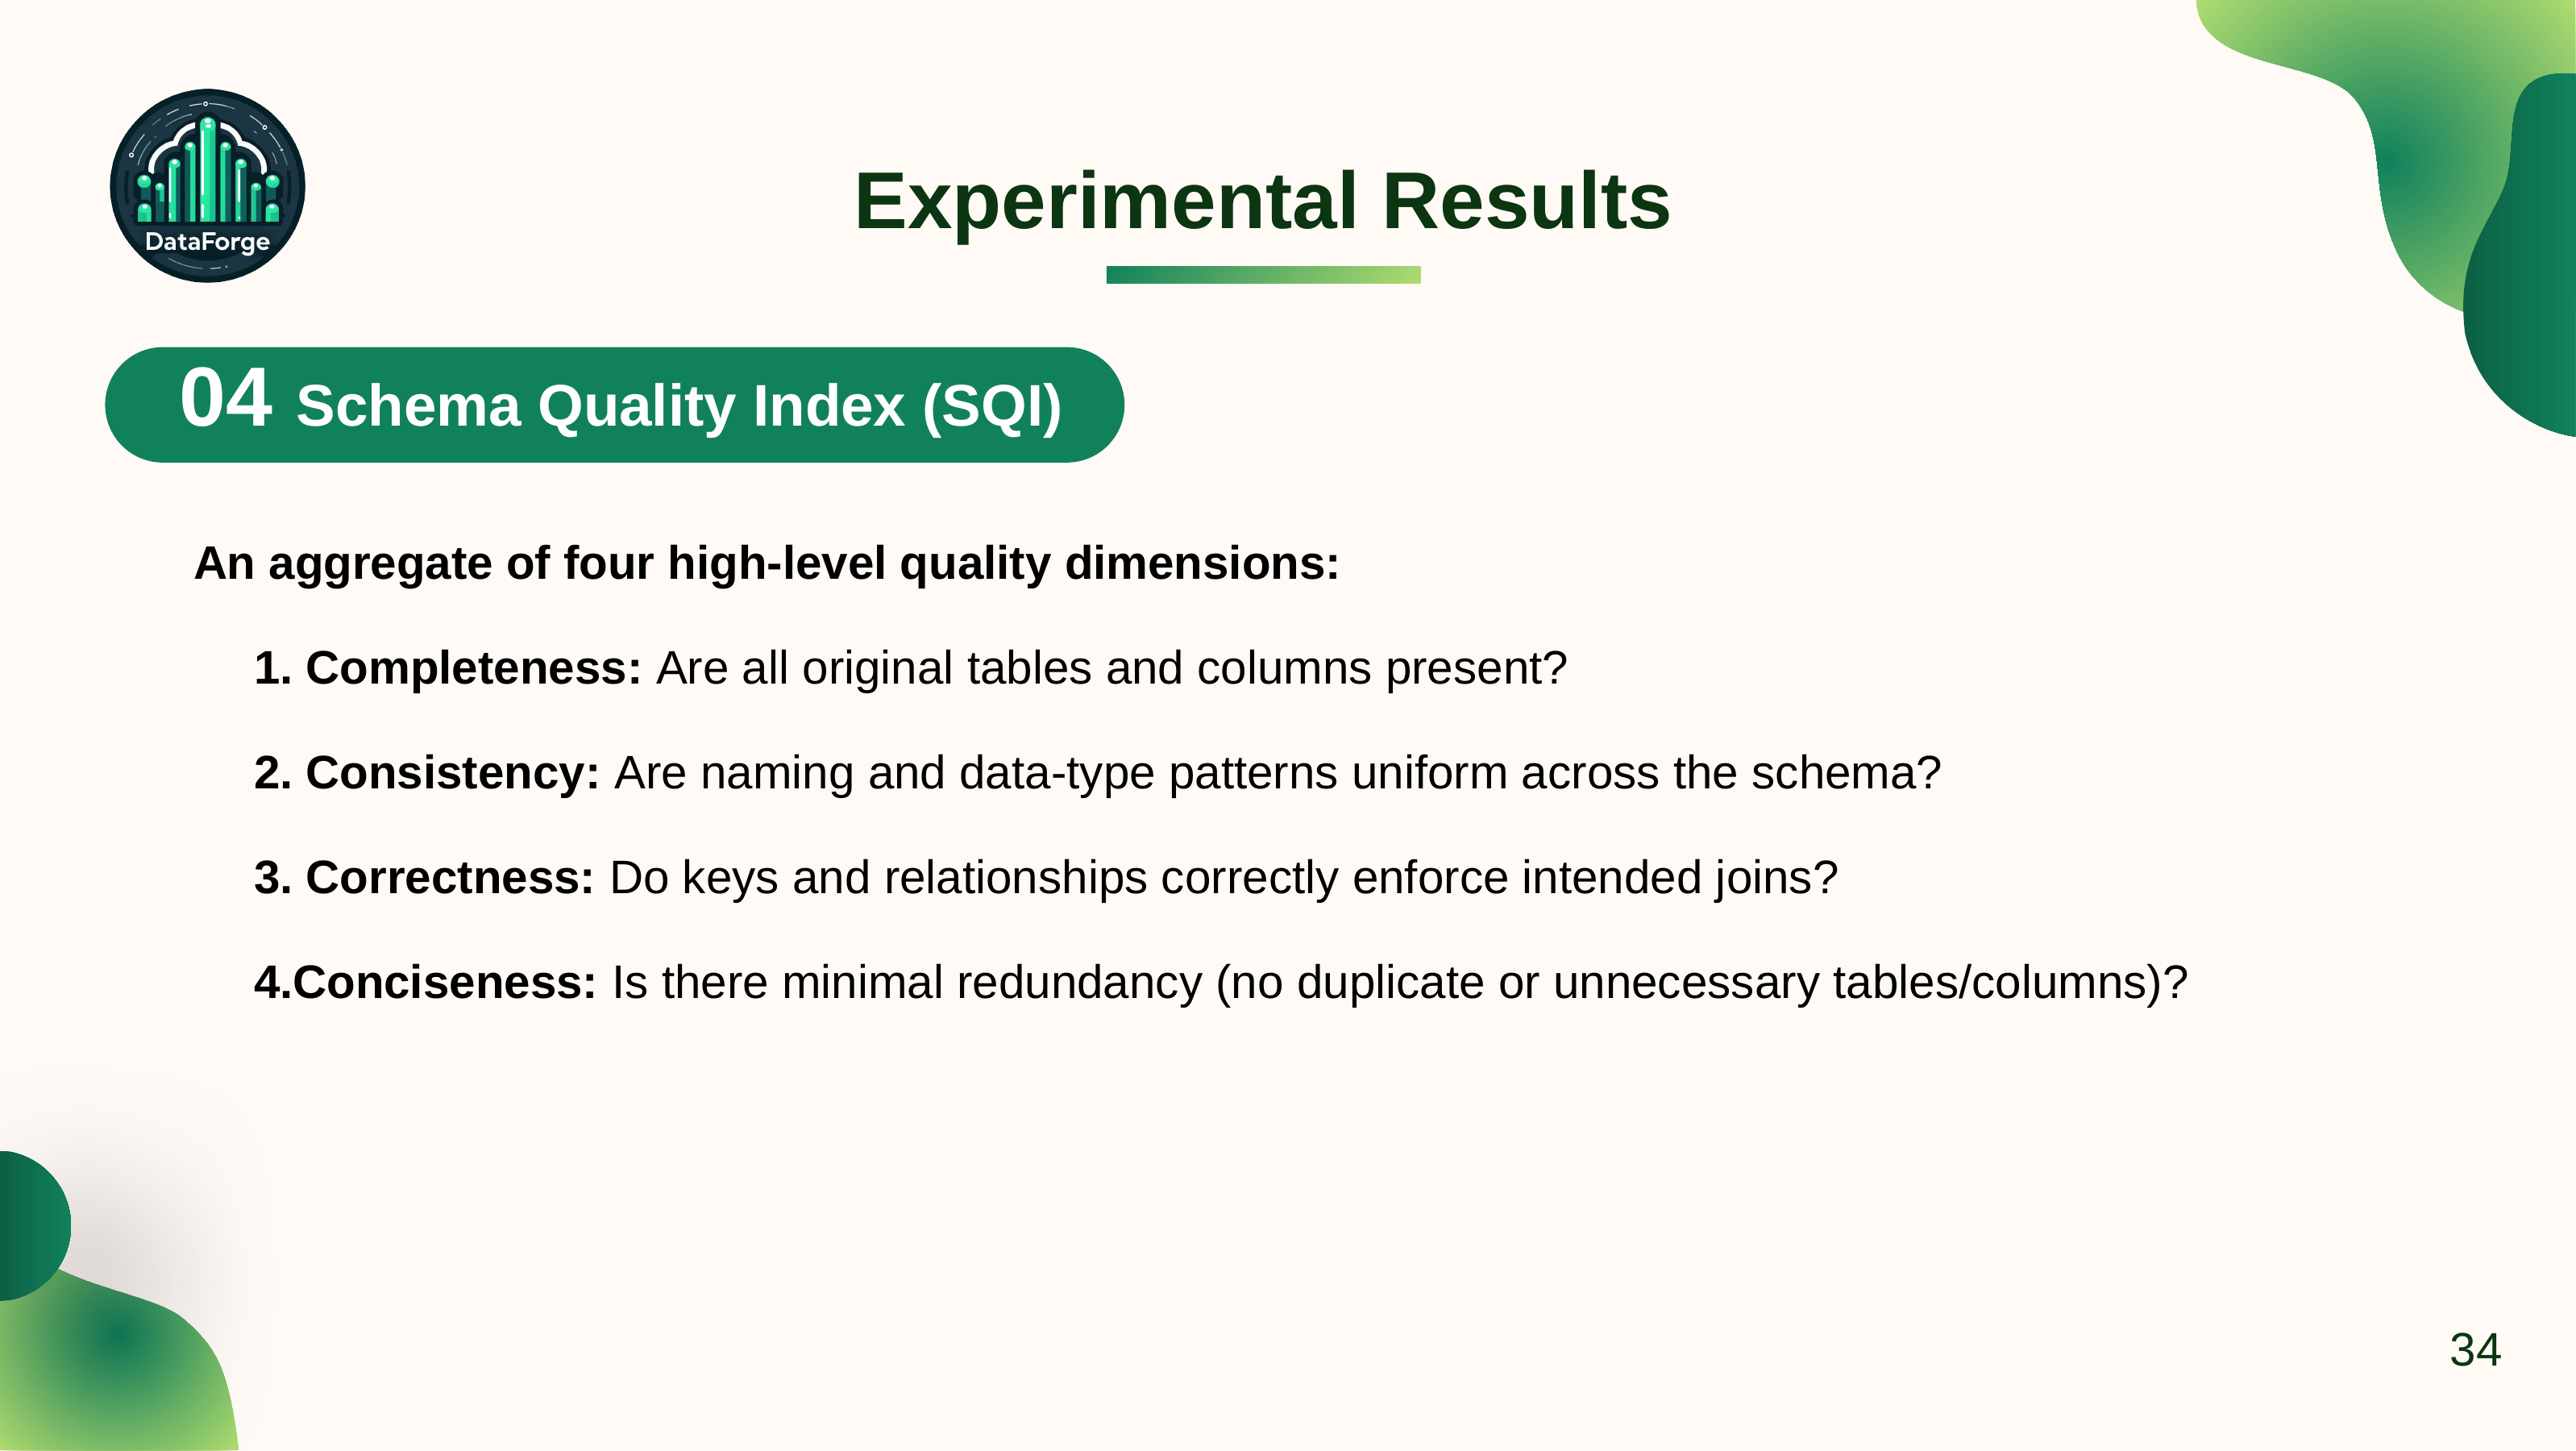

Experimental Results

04 Schema Quality Index (SQI)

An aggregate of four high-level quality dimensions:
1. Completeness: Are all original tables and columns present?
2. Consistency: Are naming and data-type patterns uniform across the schema?
3. Correctness: Do keys and relationships correctly enforce intended joins?
4.Conciseness: Is there minimal redundancy (no duplicate or unnecessary tables/columns)?

34